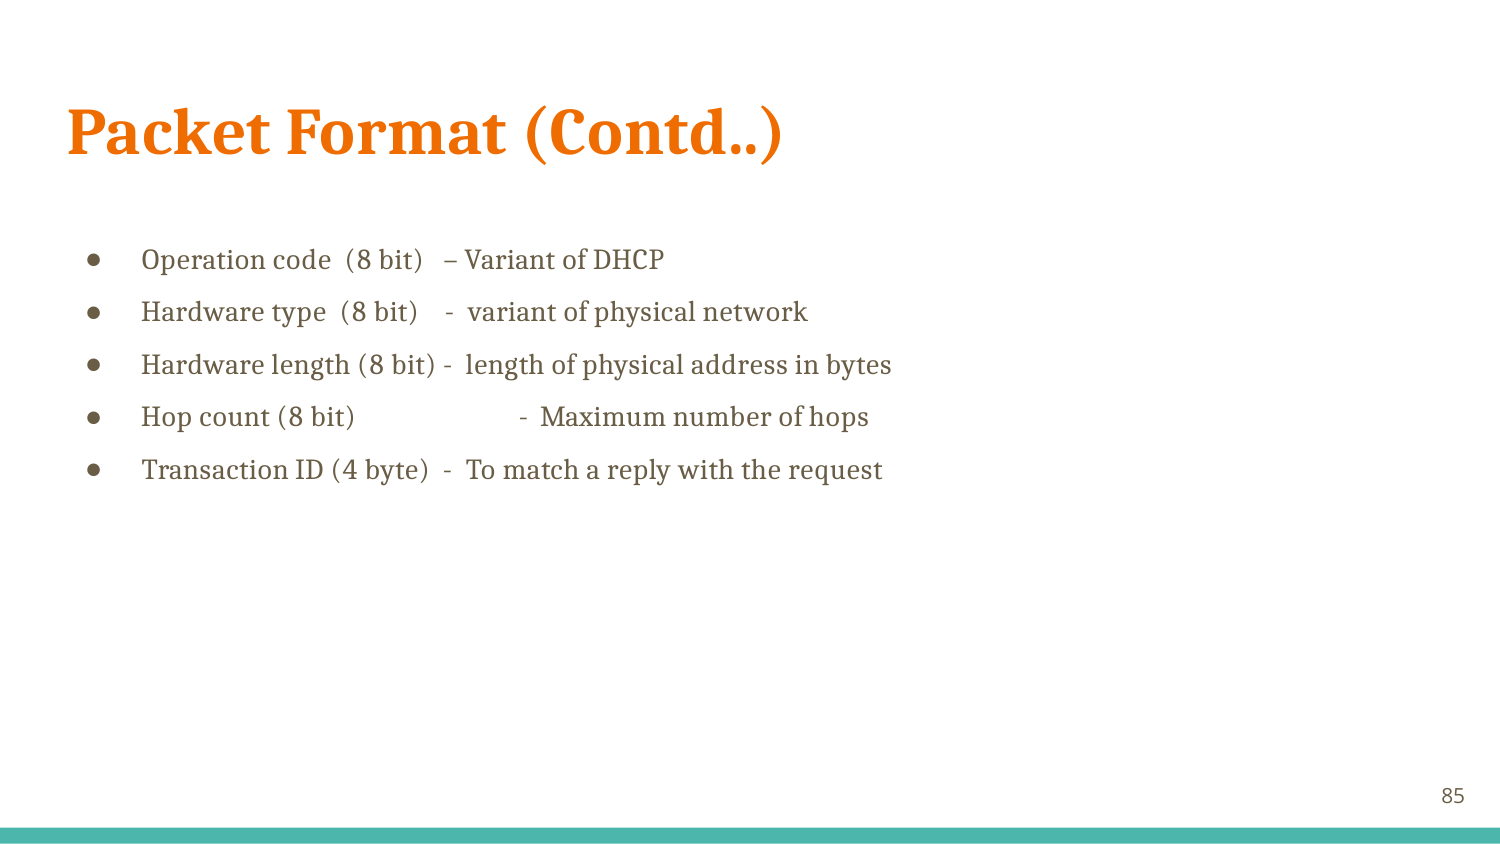

# Packet Format (Contd..)
Operation code  (8 bit)   – Variant of DHCP
Hardware type  (8 bit)    -  variant of physical network
Hardware length (8 bit) -  length of physical address in bytes
Hop count (8 bit) 	            -  Maximum number of hops
Transaction ID (4 byte)  -  To match a reply with the request

85